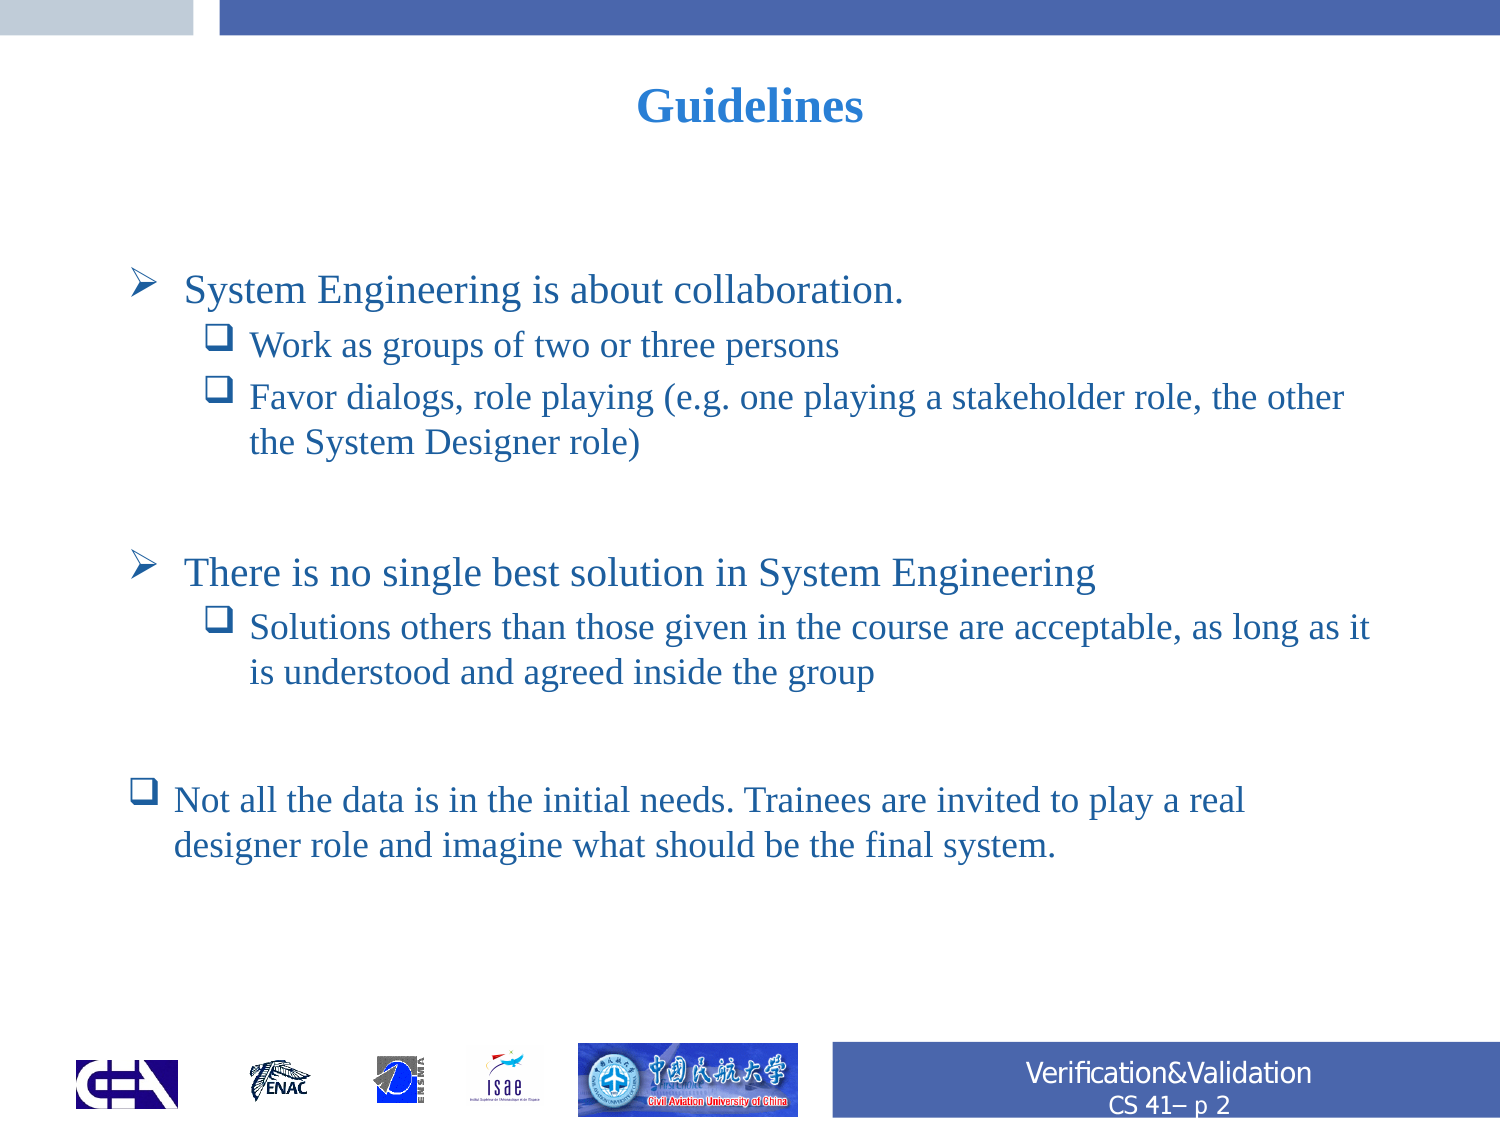

# Guidelines

System Engineering is about collaboration.
Work as groups of two or three persons
Favor dialogs, role playing (e.g. one playing a stakeholder role, the other the System Designer role)

There is no single best solution in System Engineering
Solutions others than those given in the course are acceptable, as long as it is understood and agreed inside the group

Not all the data is in the initial needs. Trainees are invited to play a real designer role and imagine what should be the final system.